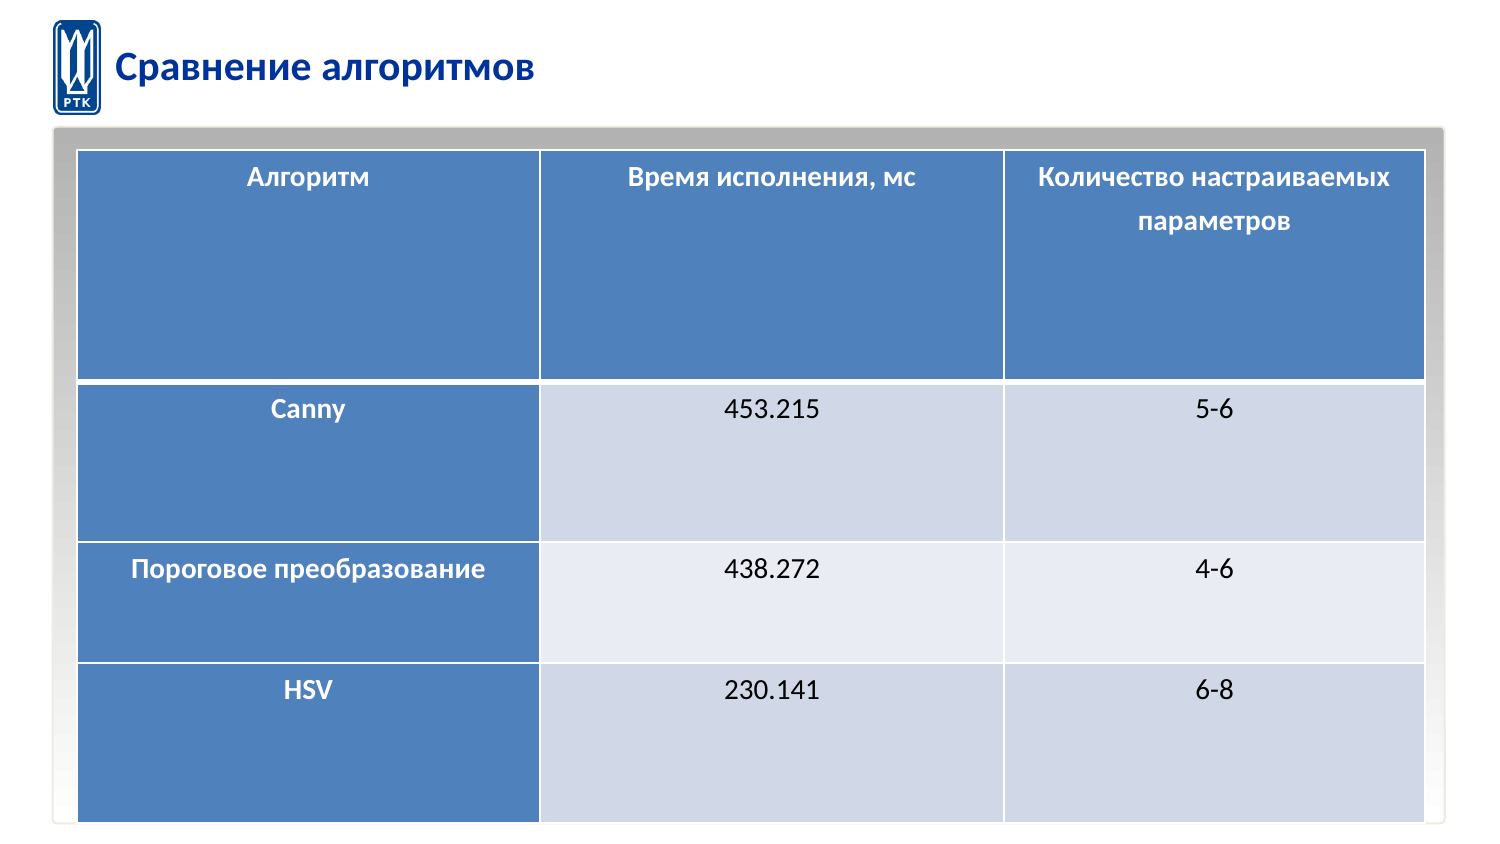

# Сравнение алгоритмов
| Алгоритм | Время исполнения, мс | Количество настраиваемых параметров |
| --- | --- | --- |
| Canny | 453.215 | 5-6 |
| Пороговое преобразование | 438.272 | 4-6 |
| HSV | 230.141 | 6-8 |